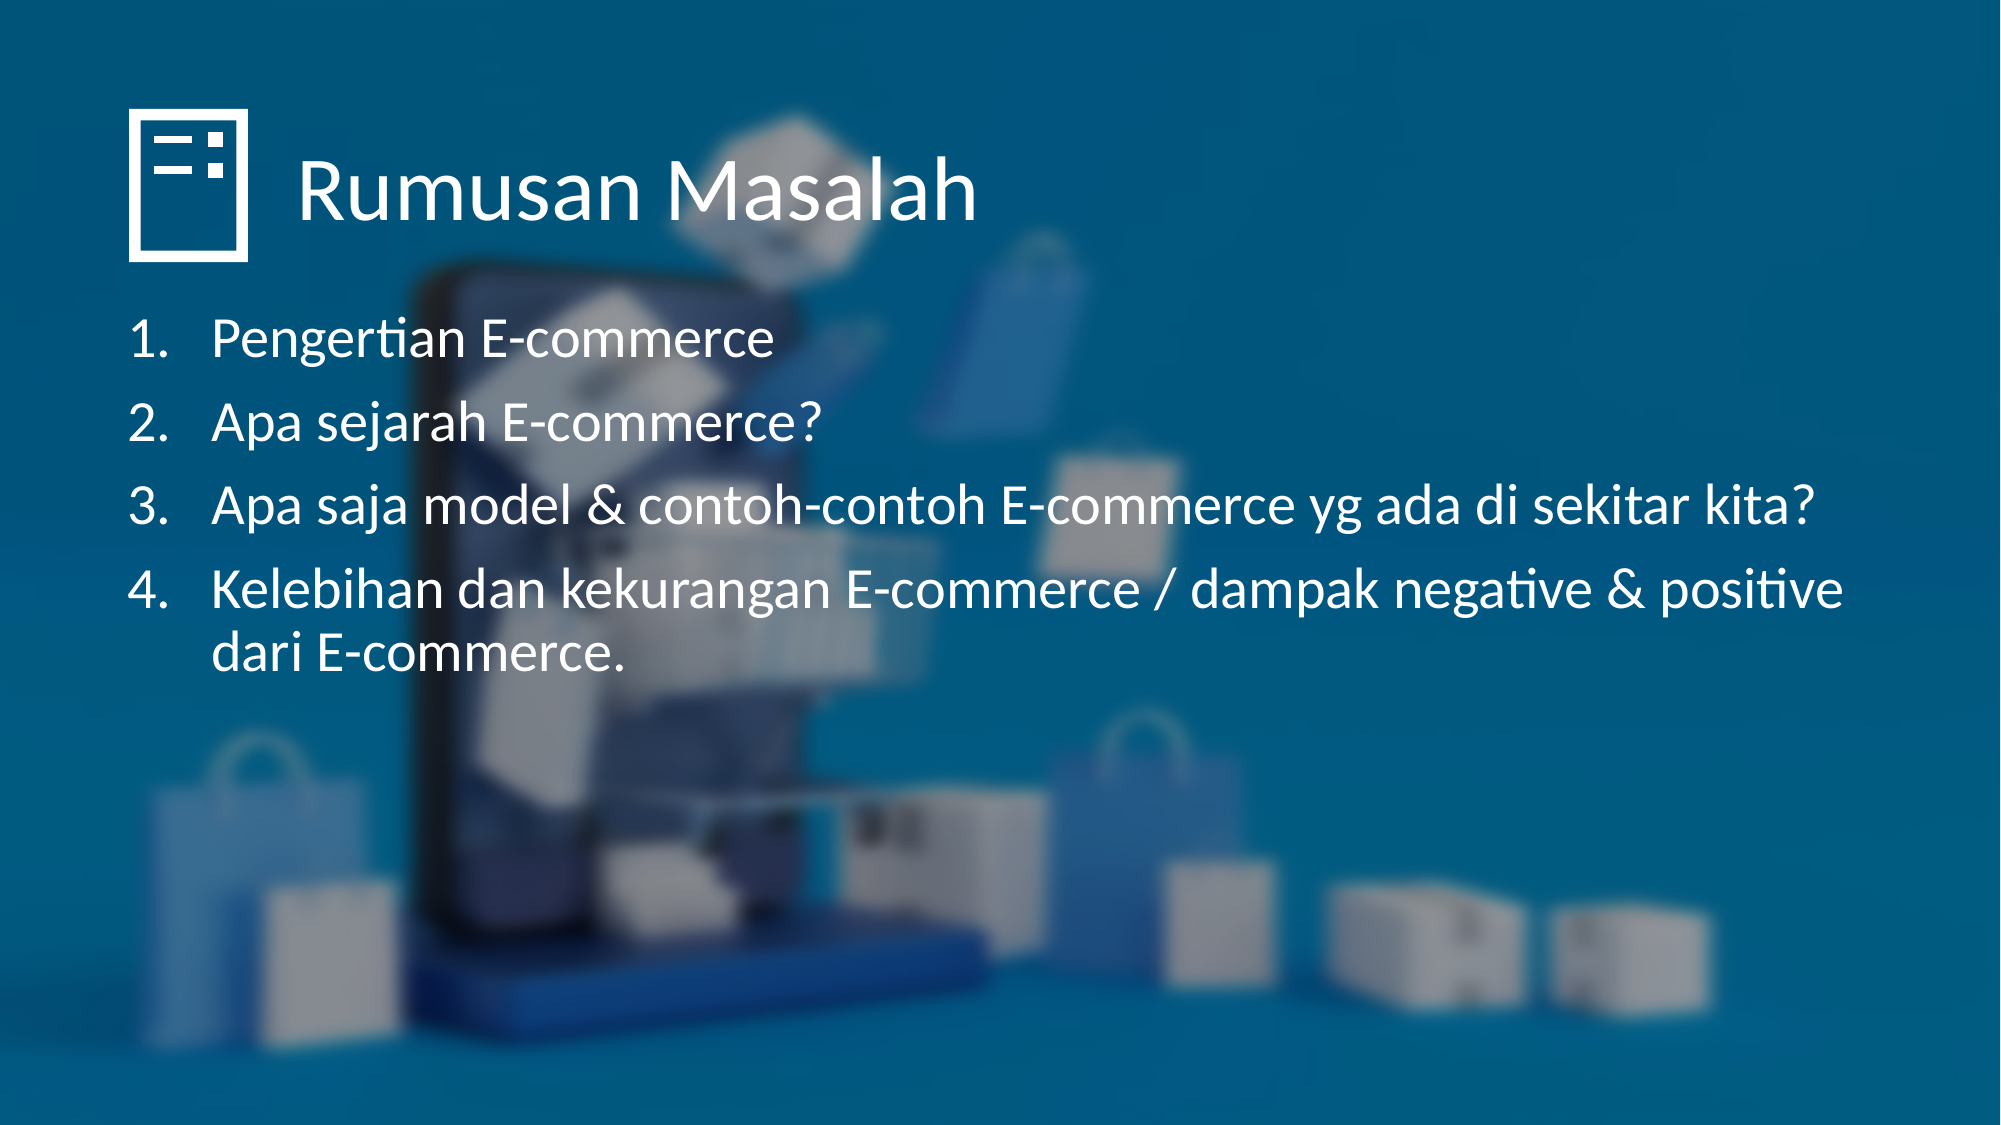

# Rumusan Masalah

Pengertian E-commerce
Apa sejarah E-commerce?
Apa saja model & contoh-contoh E-commerce yg ada di sekitar kita?
Kelebihan dan kekurangan E-commerce / dampak negative & positive dari E-commerce.